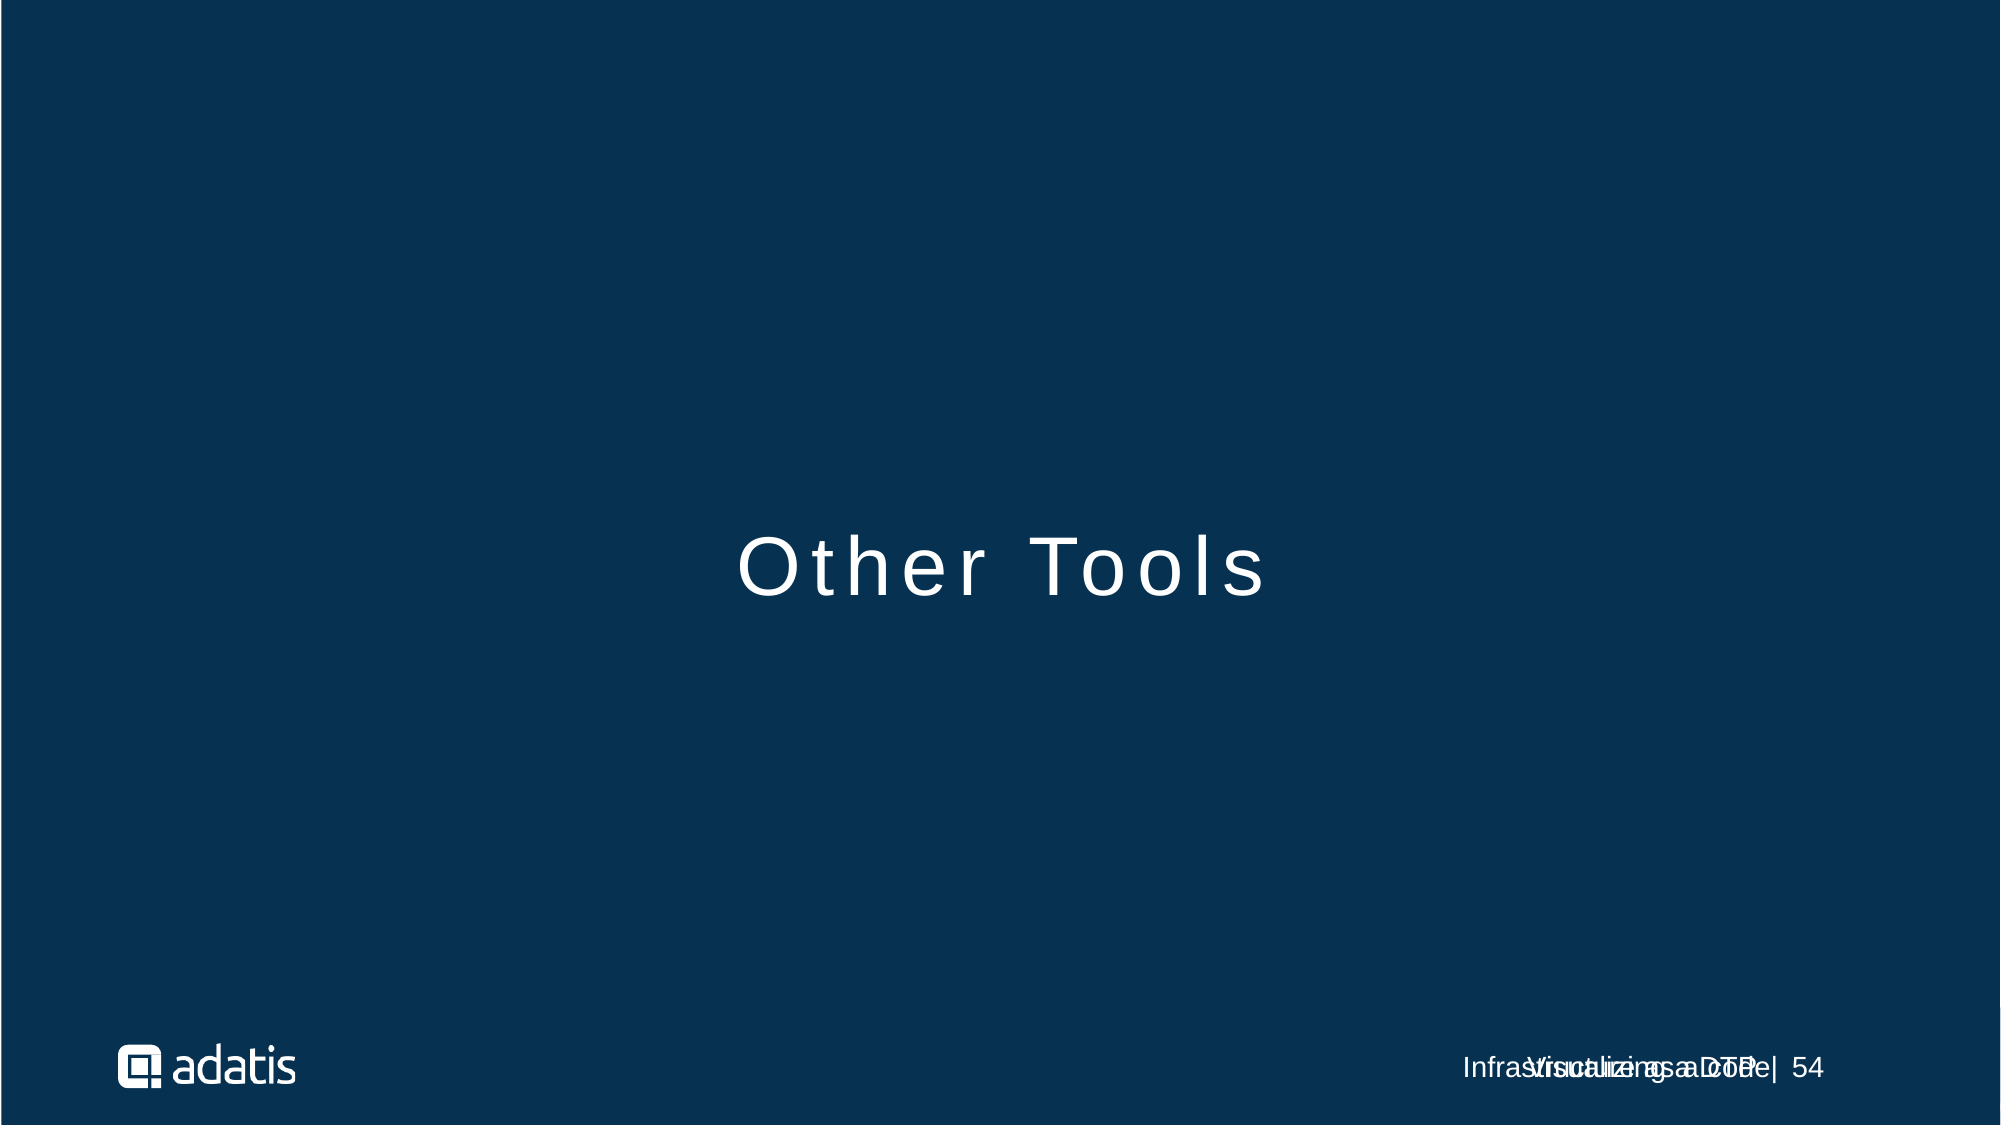

Other Tools

Infrastructure as a code| 54
Visualizing a DTP